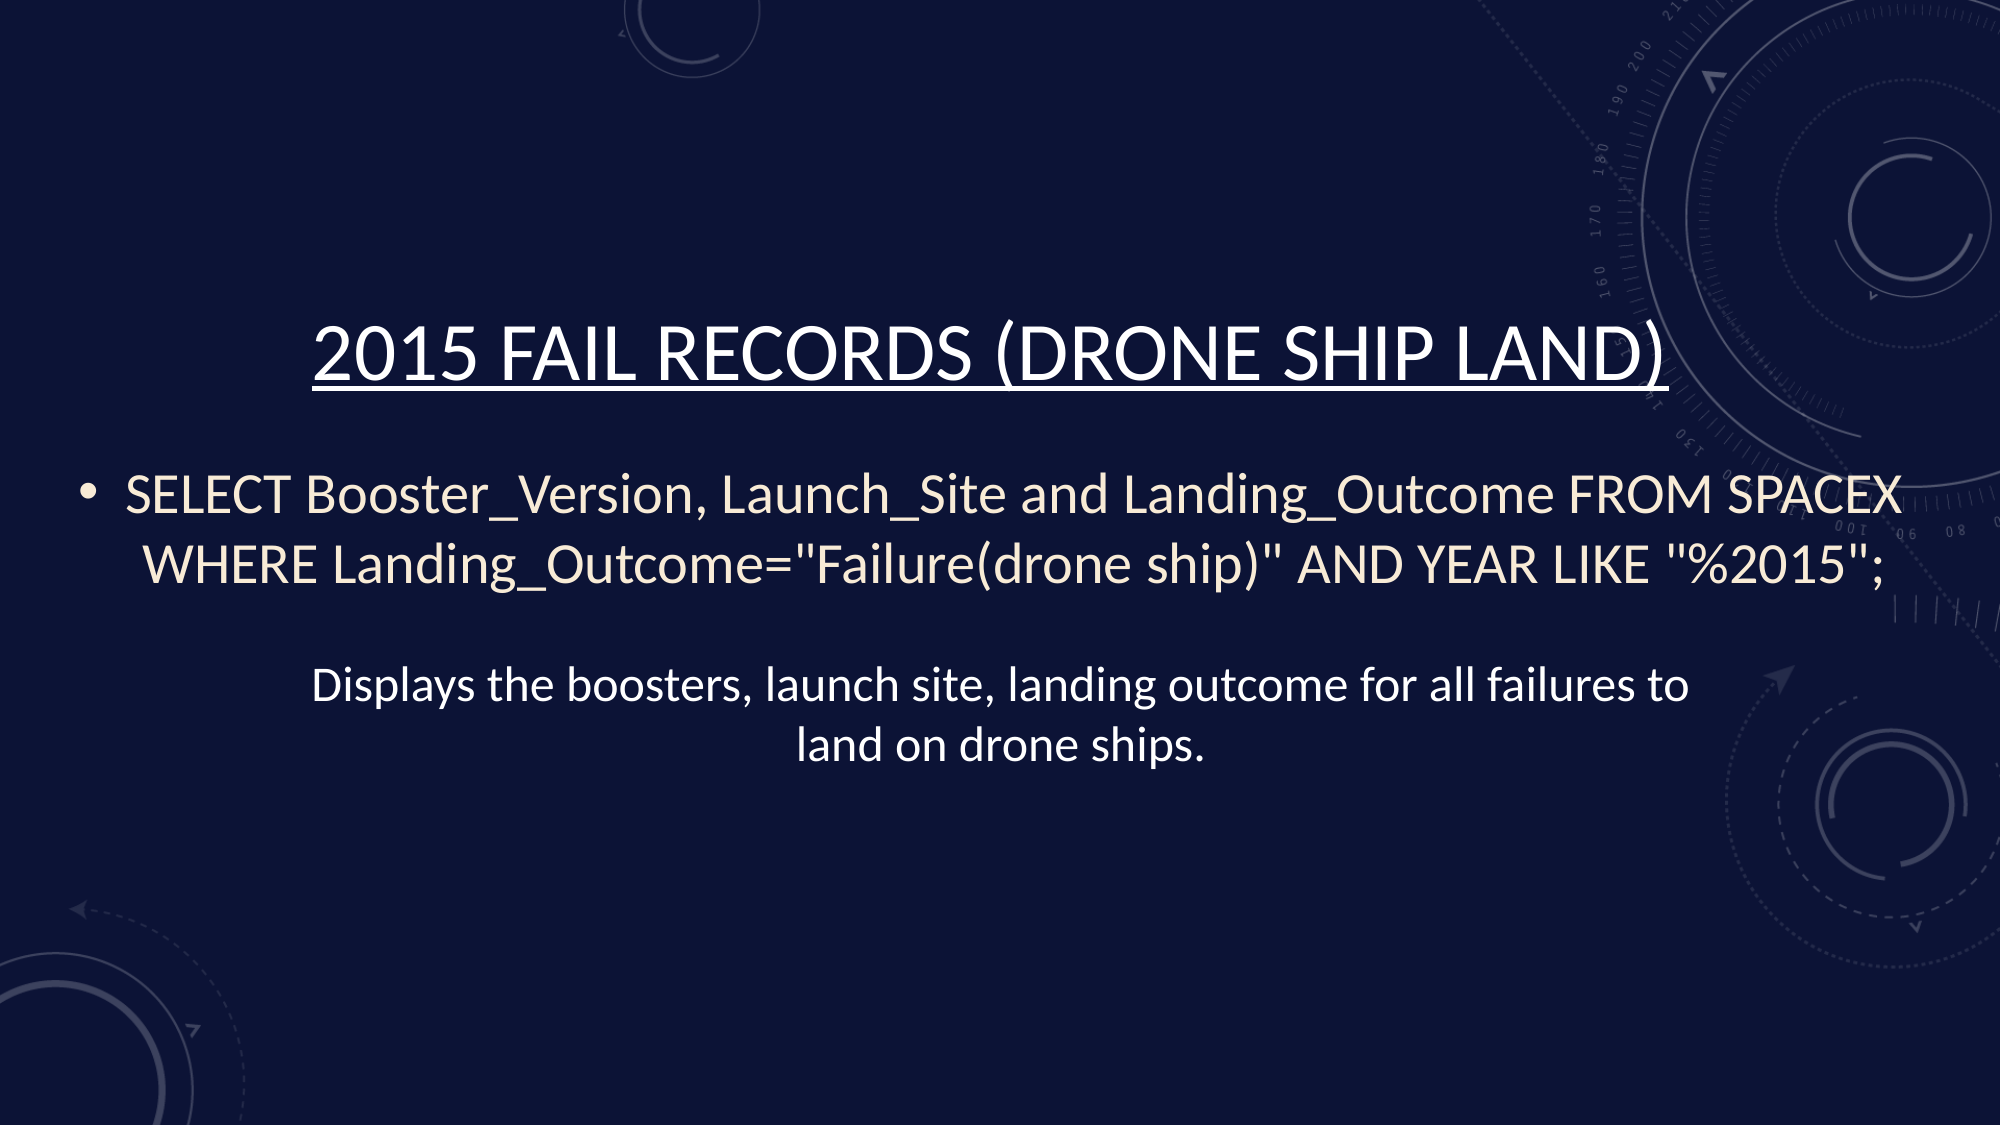

# 2015 fail records (drone ship land)
SELECT Booster_Version, Launch_Site and Landing_Outcome FROM SPACEX WHERE Landing_Outcome="Failure(drone ship)" AND YEAR LIKE "%2015";

Displays the boosters, launch site, landing outcome for all failures to land on drone ships.